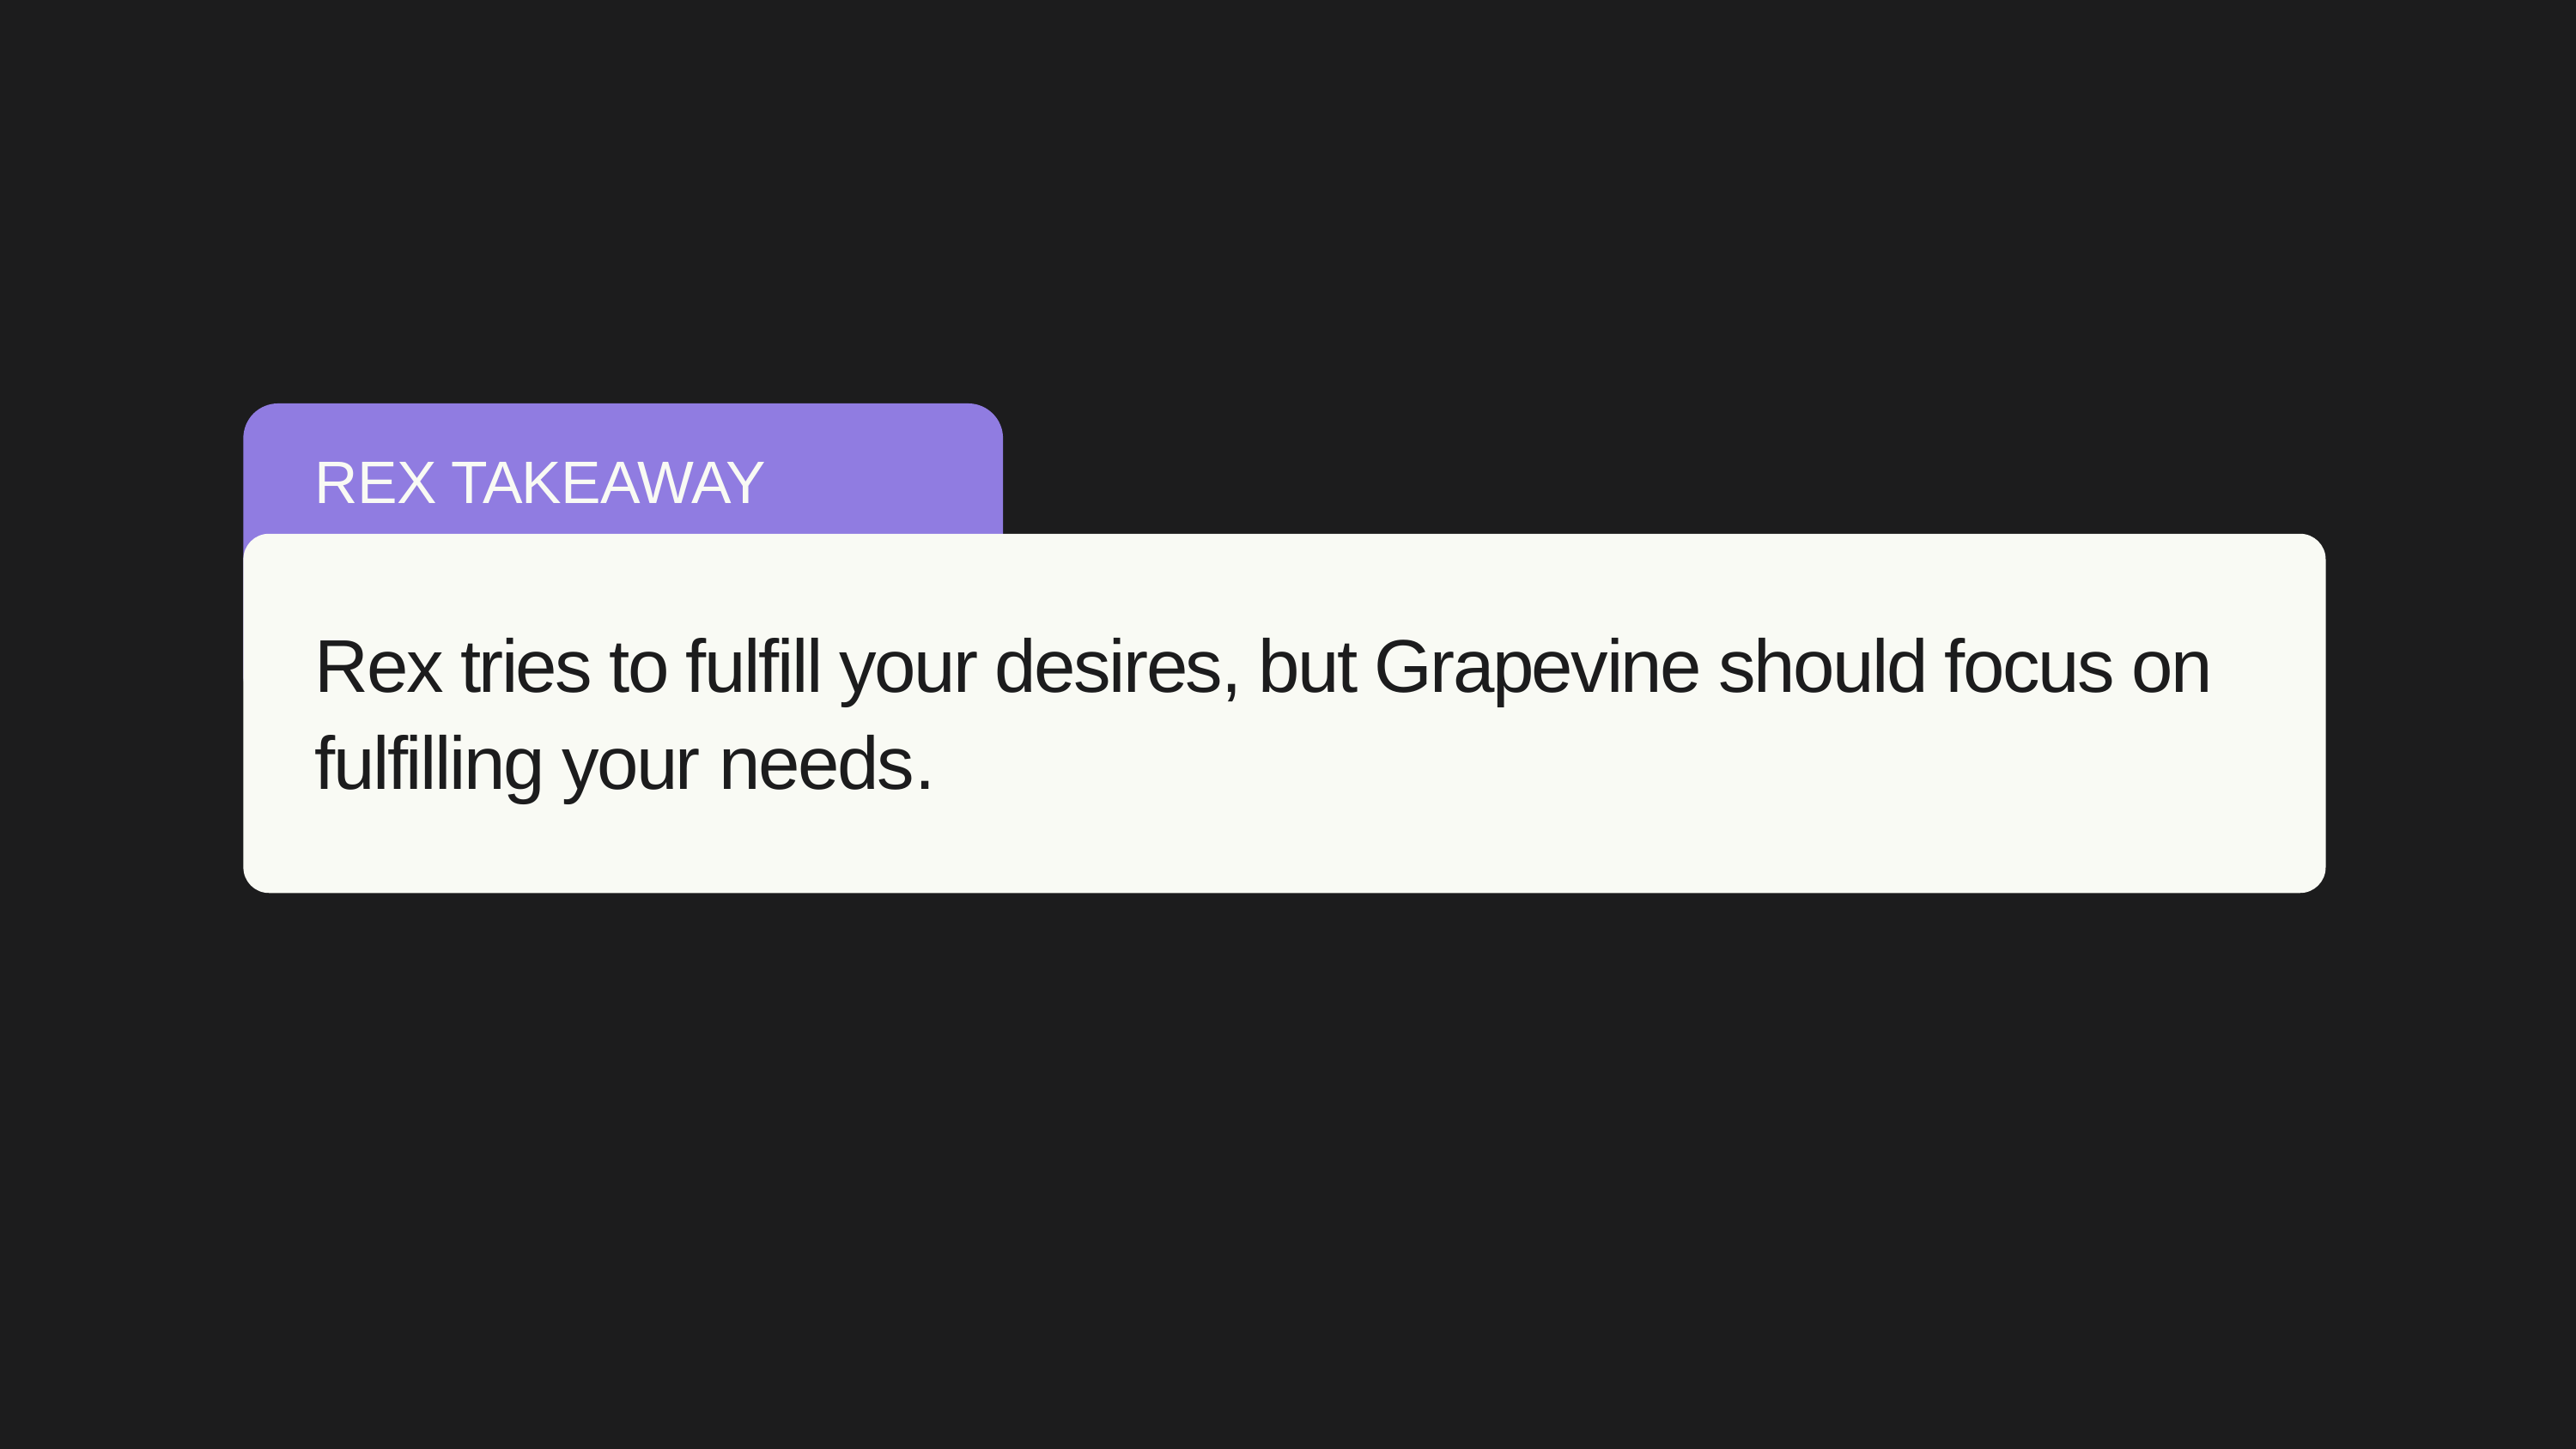

REX TAKEAWAY

Rex tries to fulfill your desires, but Grapevine should focus on fulfilling your needs.